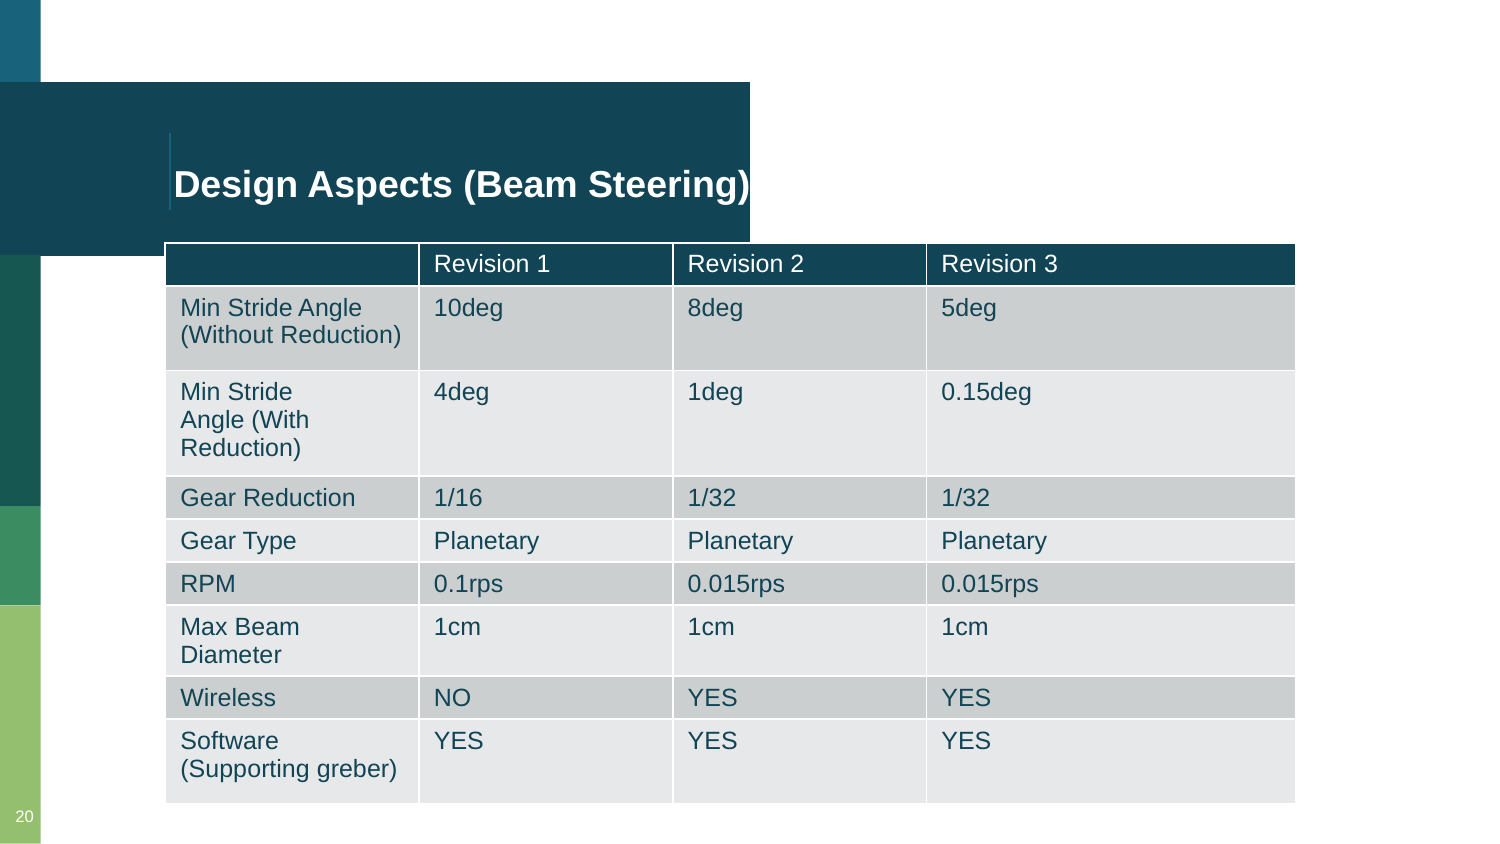

# Design Aspects (Beam Steering)
|  | Revision 1 | Revision 2 | Revision 3 |
| --- | --- | --- | --- |
| Min Stride Angle (Without Reduction) | 10deg | 8deg | 5deg |
| Min Stride Angle (With Reduction) | 4deg | 1deg | 0.15deg |
| Gear Reduction | 1/16 | 1/32 | 1/32 |
| Gear Type | Planetary | Planetary | Planetary |
| RPM | 0.1rps | 0.015rps | 0.015rps |
| Max Beam Diameter | 1cm | 1cm | 1cm |
| Wireless | NO | YES | YES |
| Software (Supporting greber) | YES | YES | YES |
20